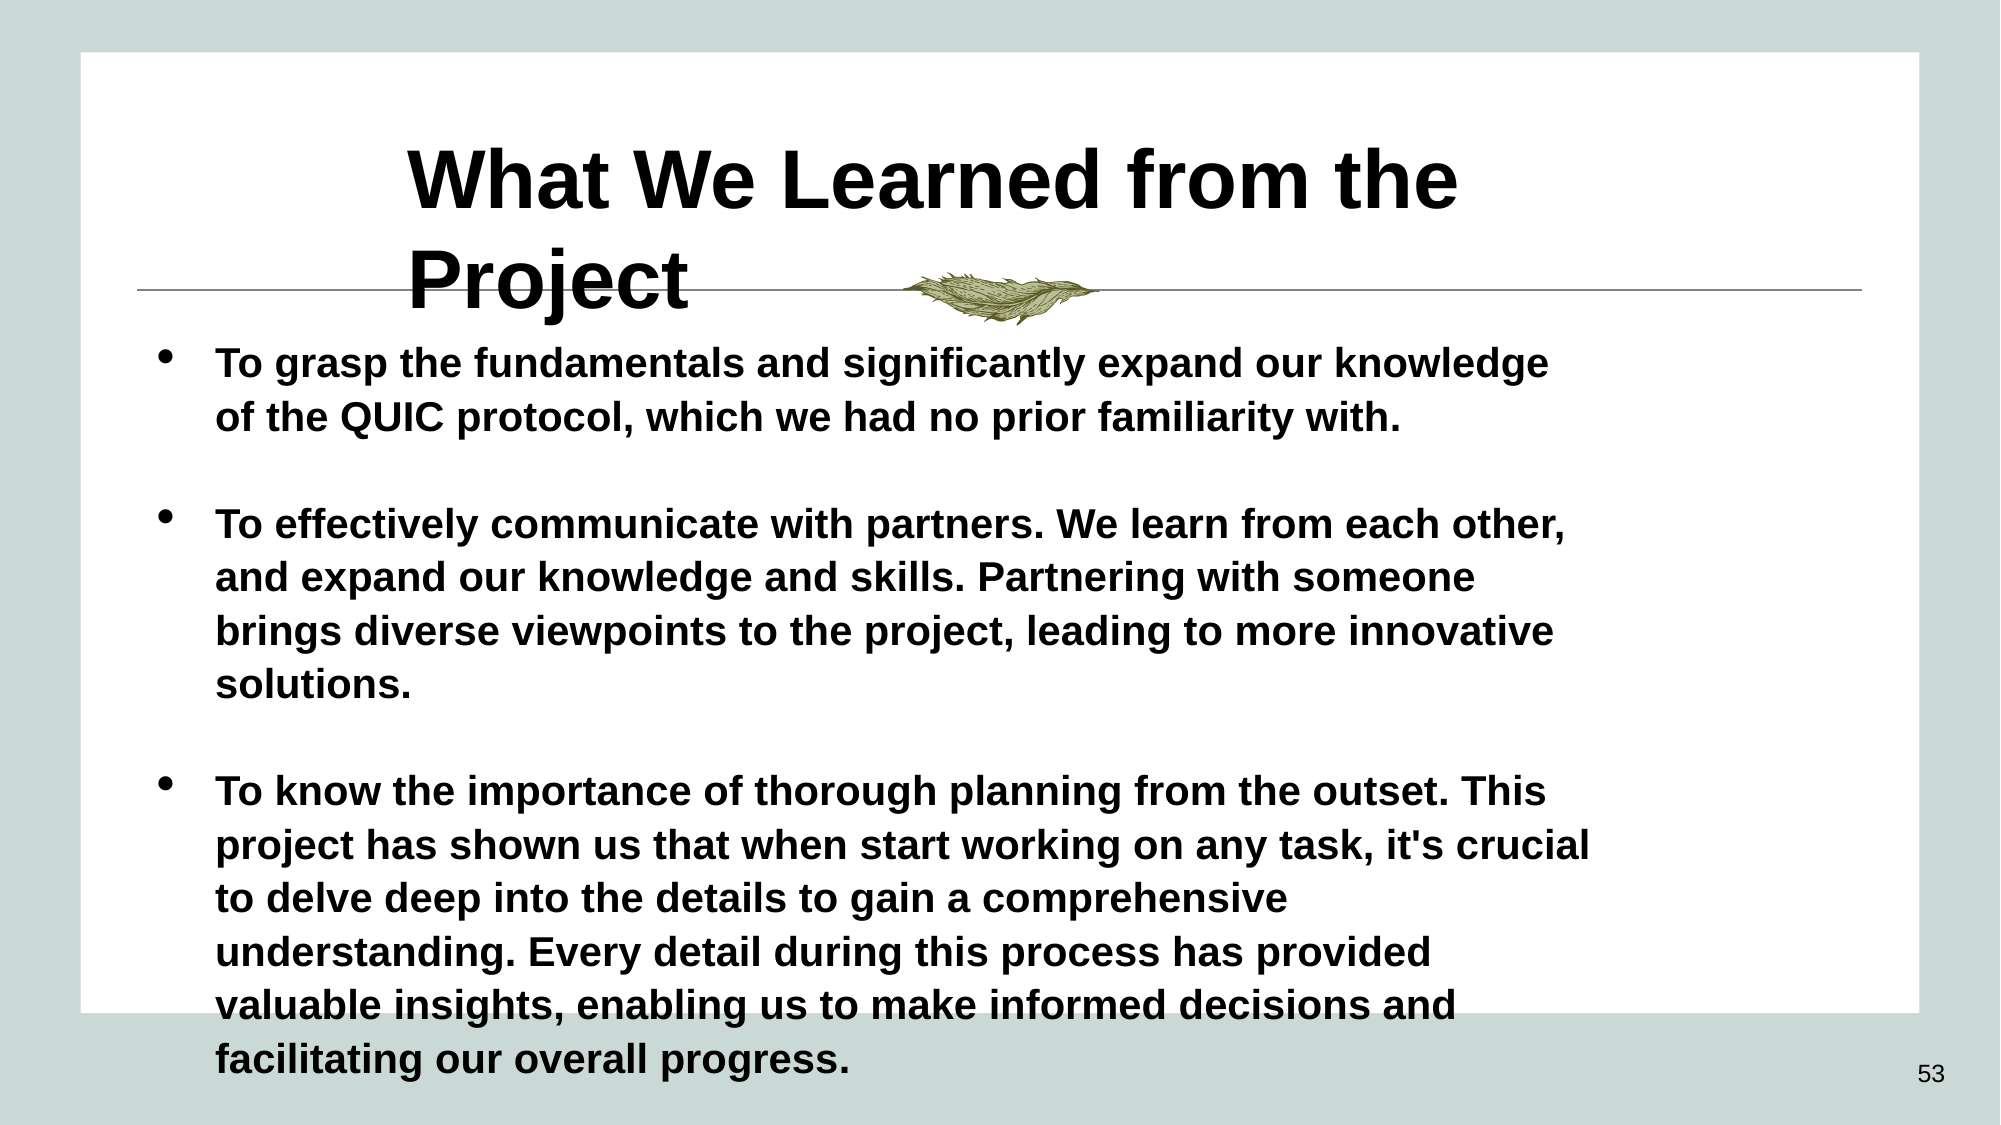

What We Learned from the Project
To grasp the fundamentals and significantly expand our knowledge of the QUIC protocol, which we had no prior familiarity with.

To effectively communicate with partners. We learn from each other, and expand our knowledge and skills. Partnering with someone brings diverse viewpoints to the project, leading to more innovative solutions.

To know the importance of thorough planning from the outset. This project has shown us that when start working on any task, it's crucial to delve deep into the details to gain a comprehensive understanding. Every detail during this process has provided valuable insights, enabling us to make informed decisions and facilitating our overall progress.
53